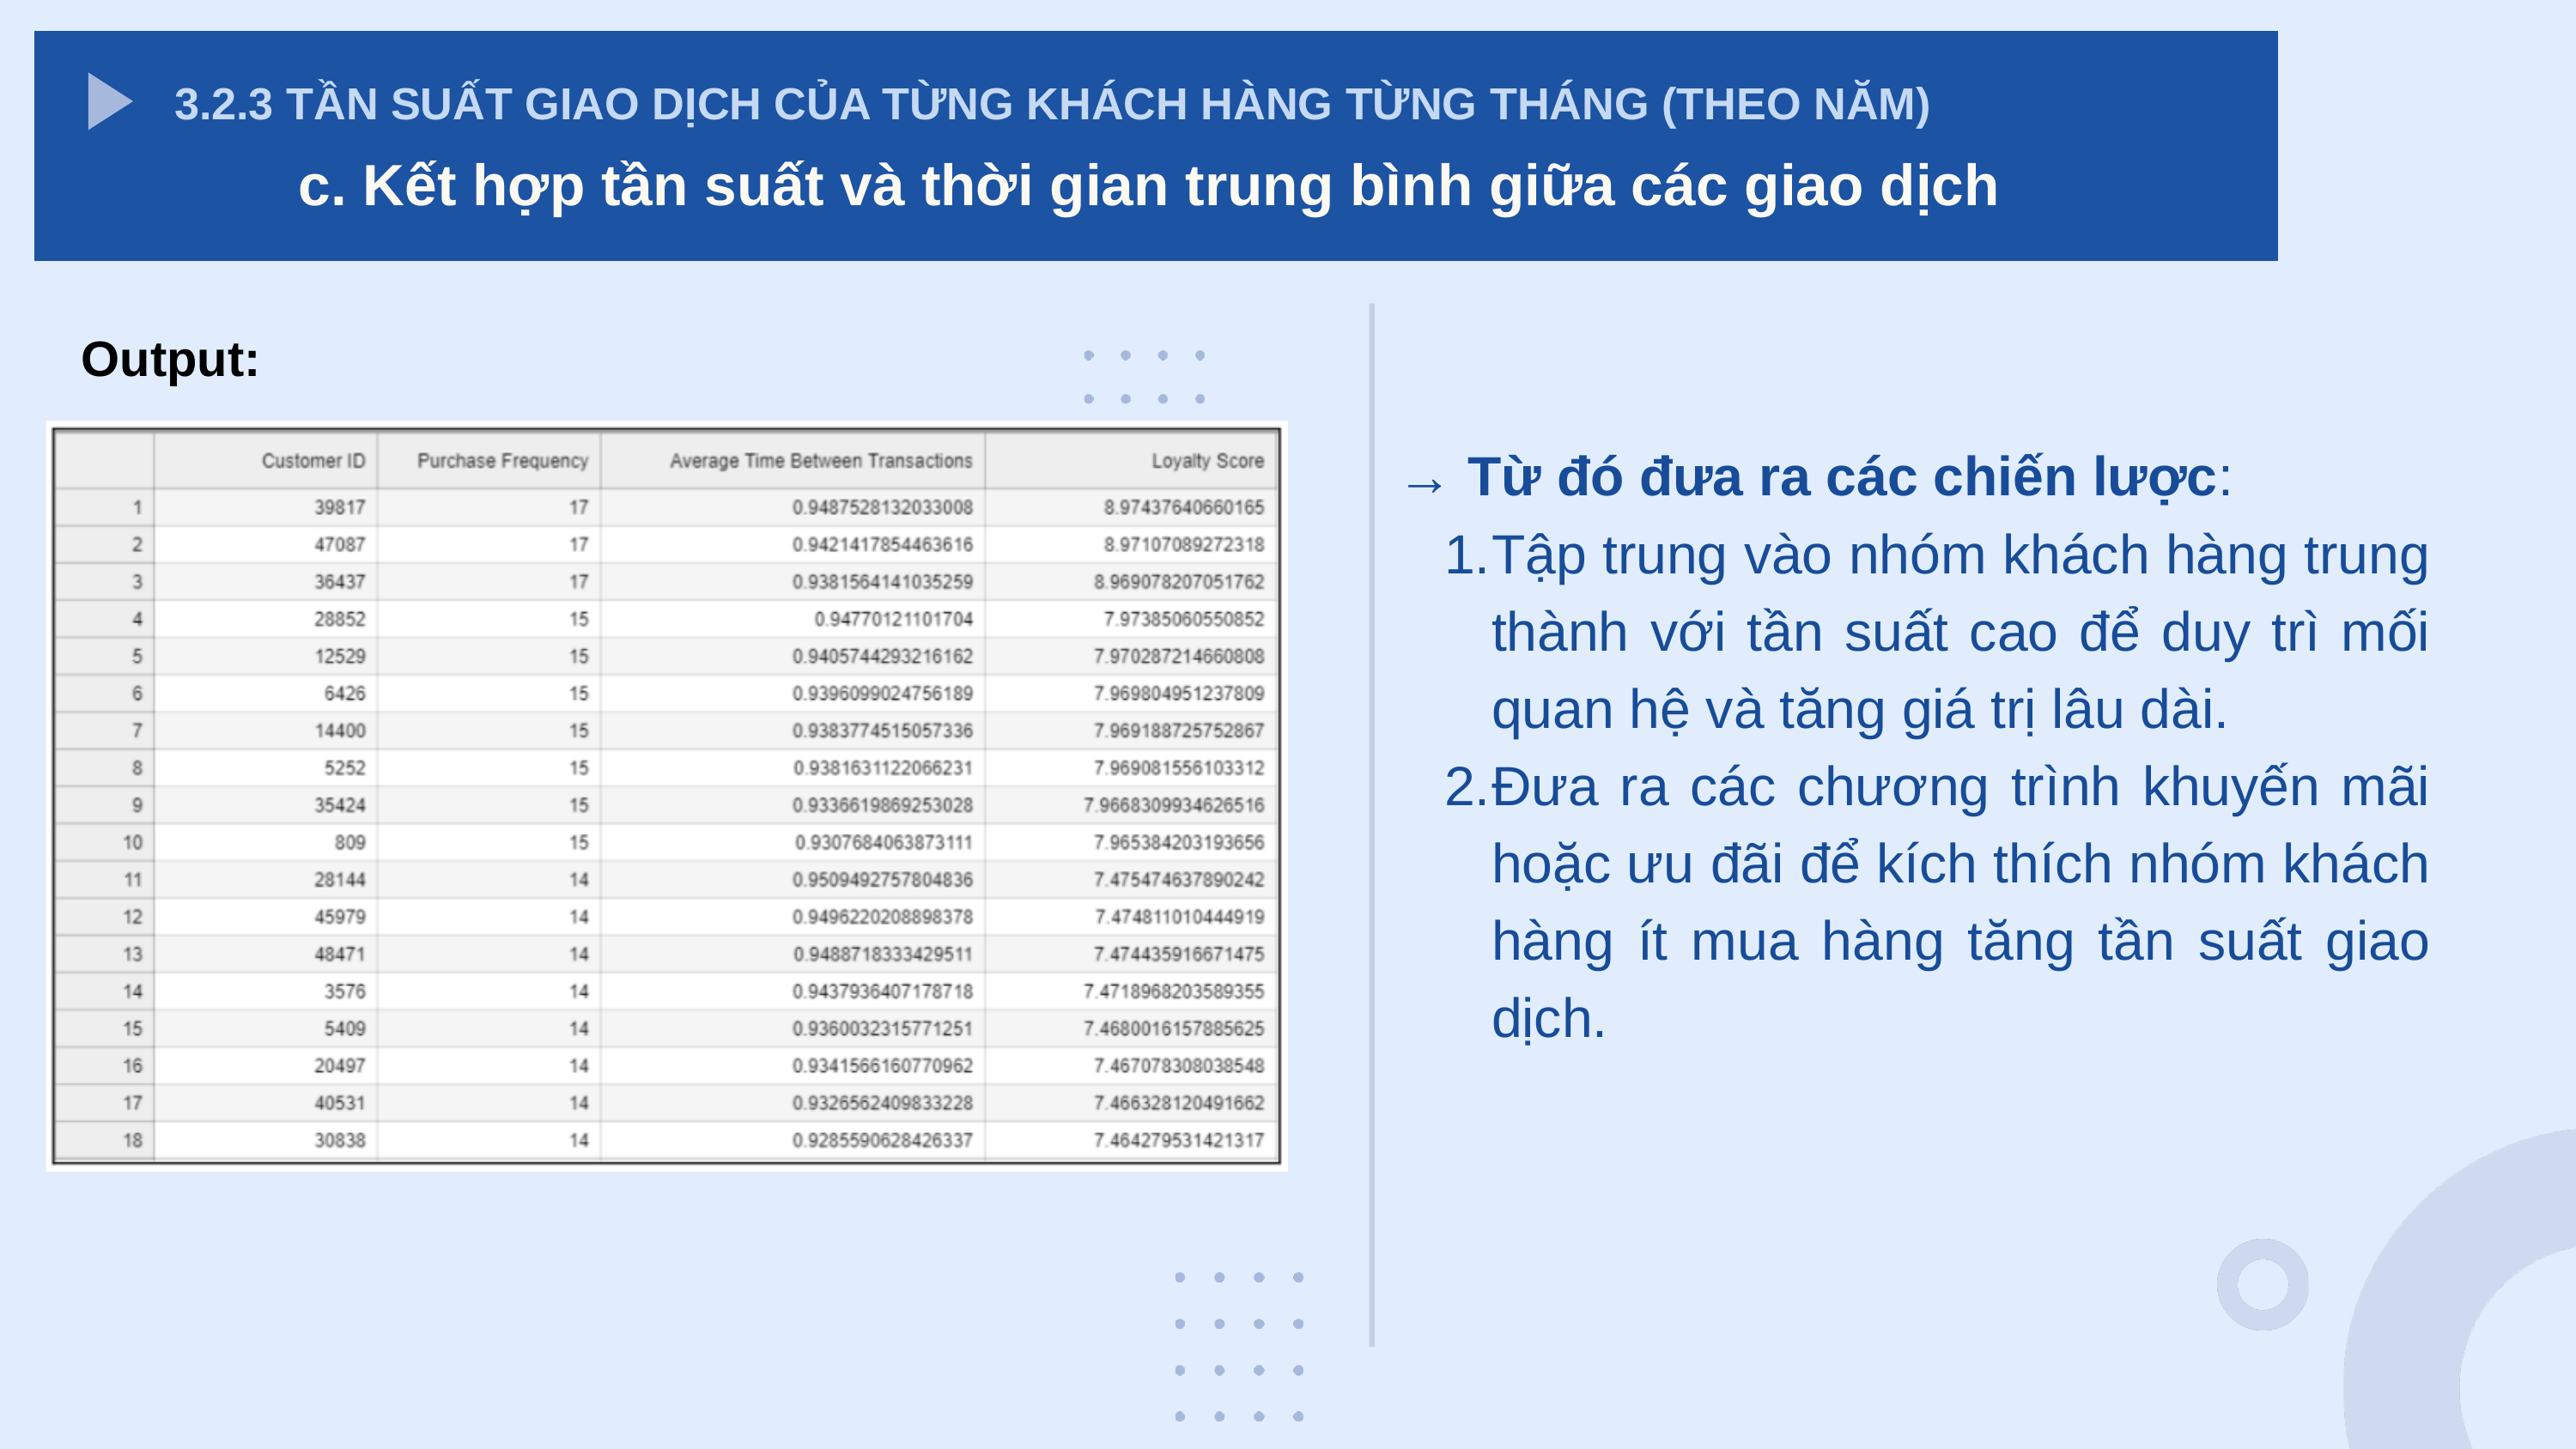

3.2.3 TẦN SUẤT GIAO DỊCH CỦA TỪNG KHÁCH HÀNG TỪNG THÁNG (THEO NĂM)

c. Kết hợp tần suất và thời gian trung bình giữa các giao dịch

Output:

→ Từ đó đưa ra các chiến lược:
Tập trung vào nhóm khách hàng trung thành với tần suất cao để duy trì mối quan hệ và tăng giá trị lâu dài.
Đưa ra các chương trình khuyến mãi hoặc ưu đãi để kích thích nhóm khách hàng ít mua hàng tăng tần suất giao dịch.